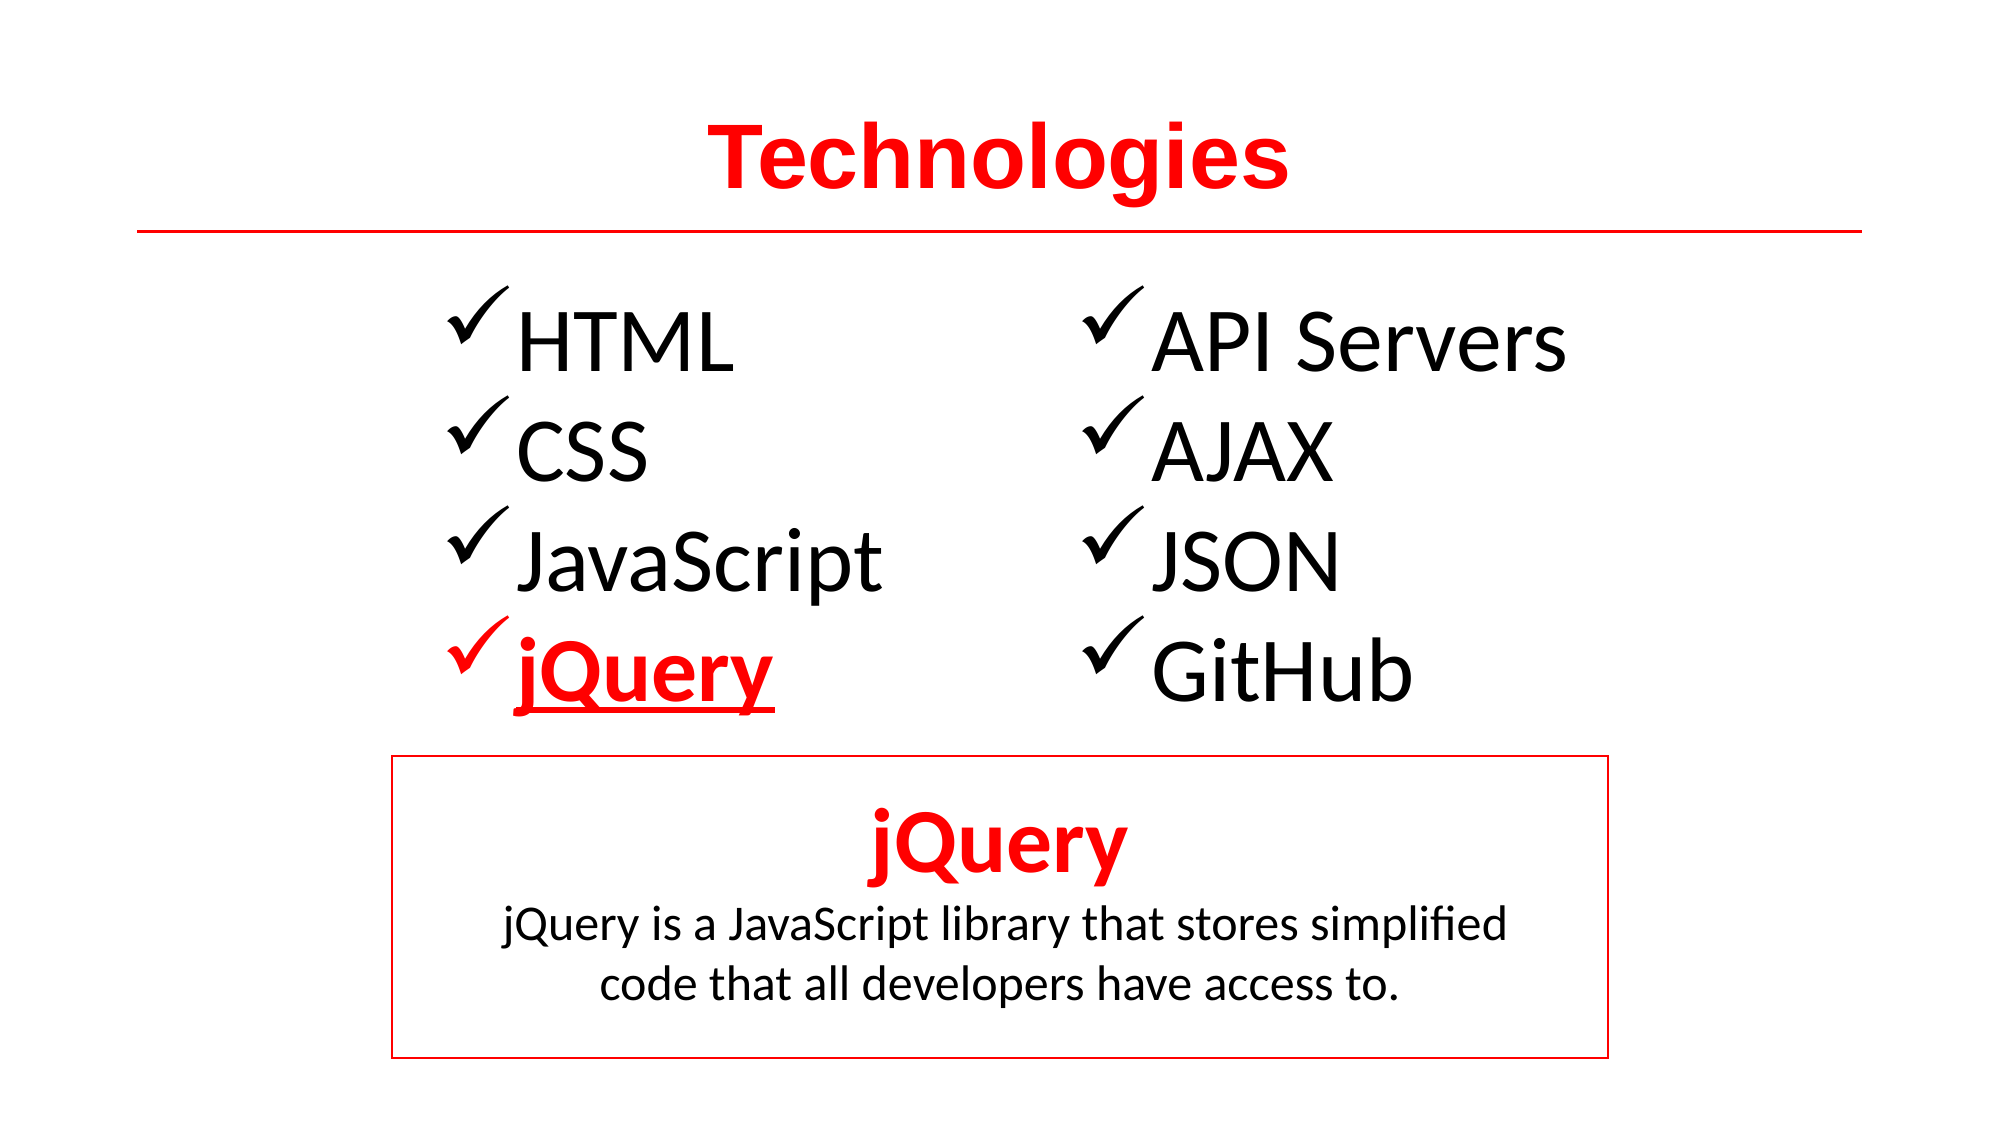

# Technologies
HTML
CSS
JavaScript
jQuery
API Servers
AJAX
JSON
GitHub
jQuery
 jQuery is a JavaScript library that stores simplified code that all developers have access to.